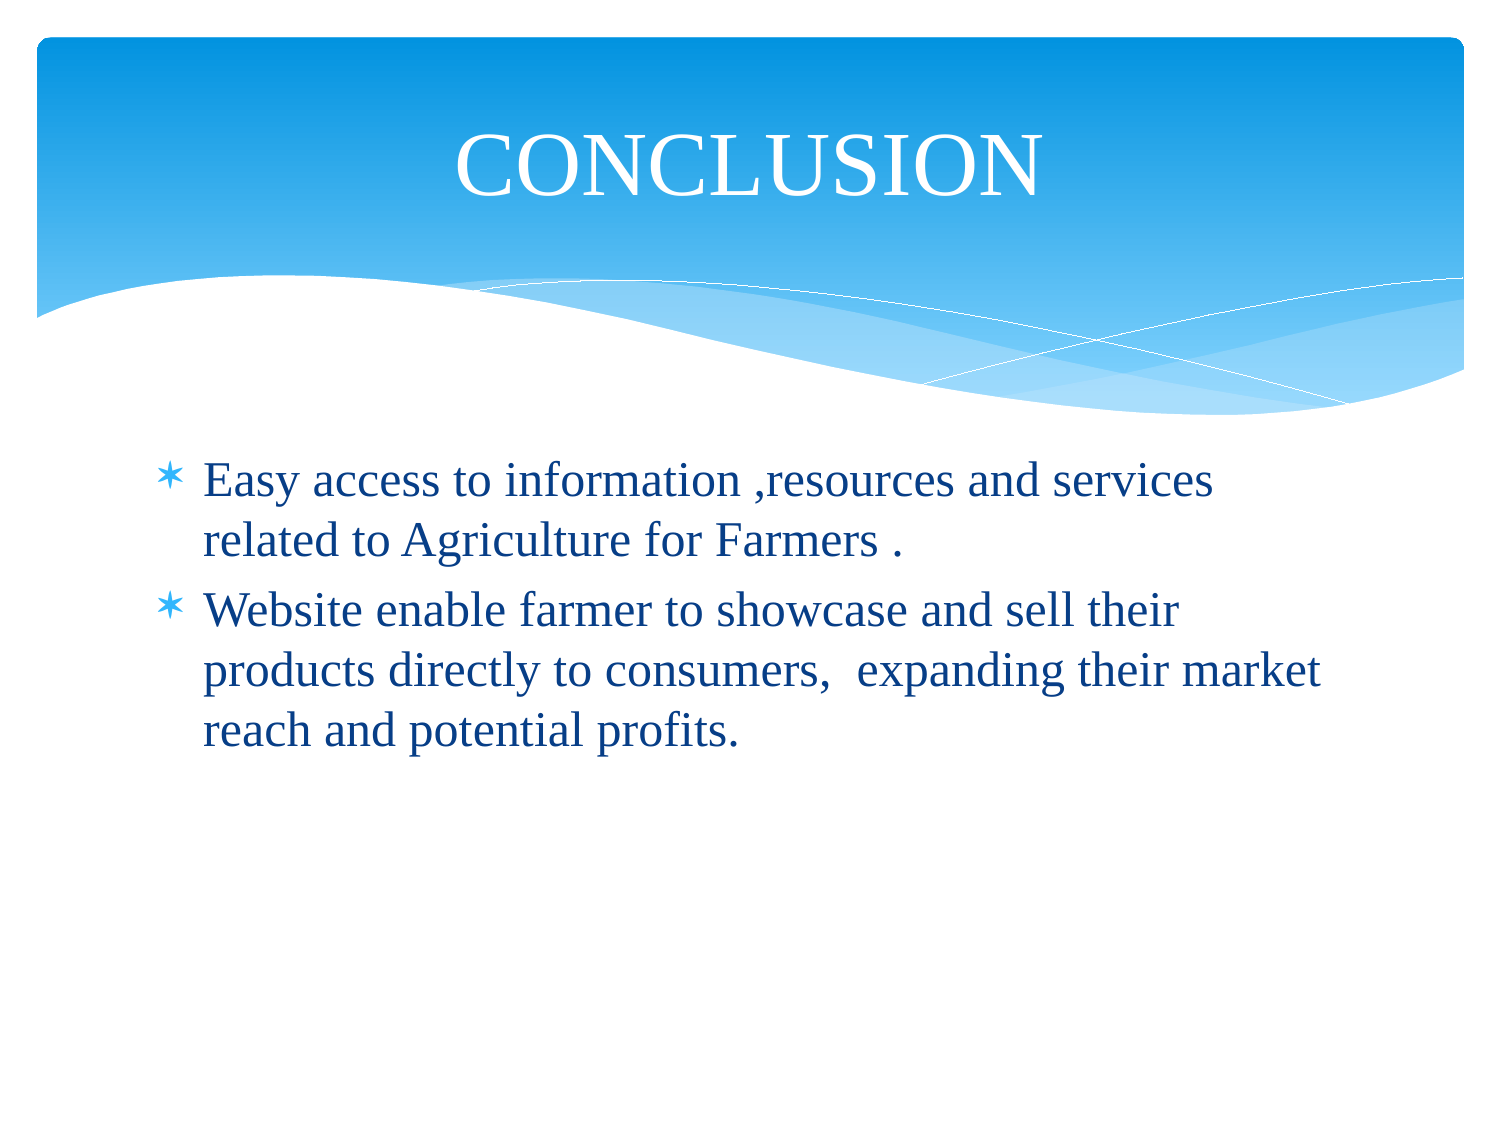

# CONCLUSION
Easy access to information ,resources and services related to Agriculture for Farmers .
Website enable farmer to showcase and sell their products directly to consumers,  expanding their market reach and potential profits.